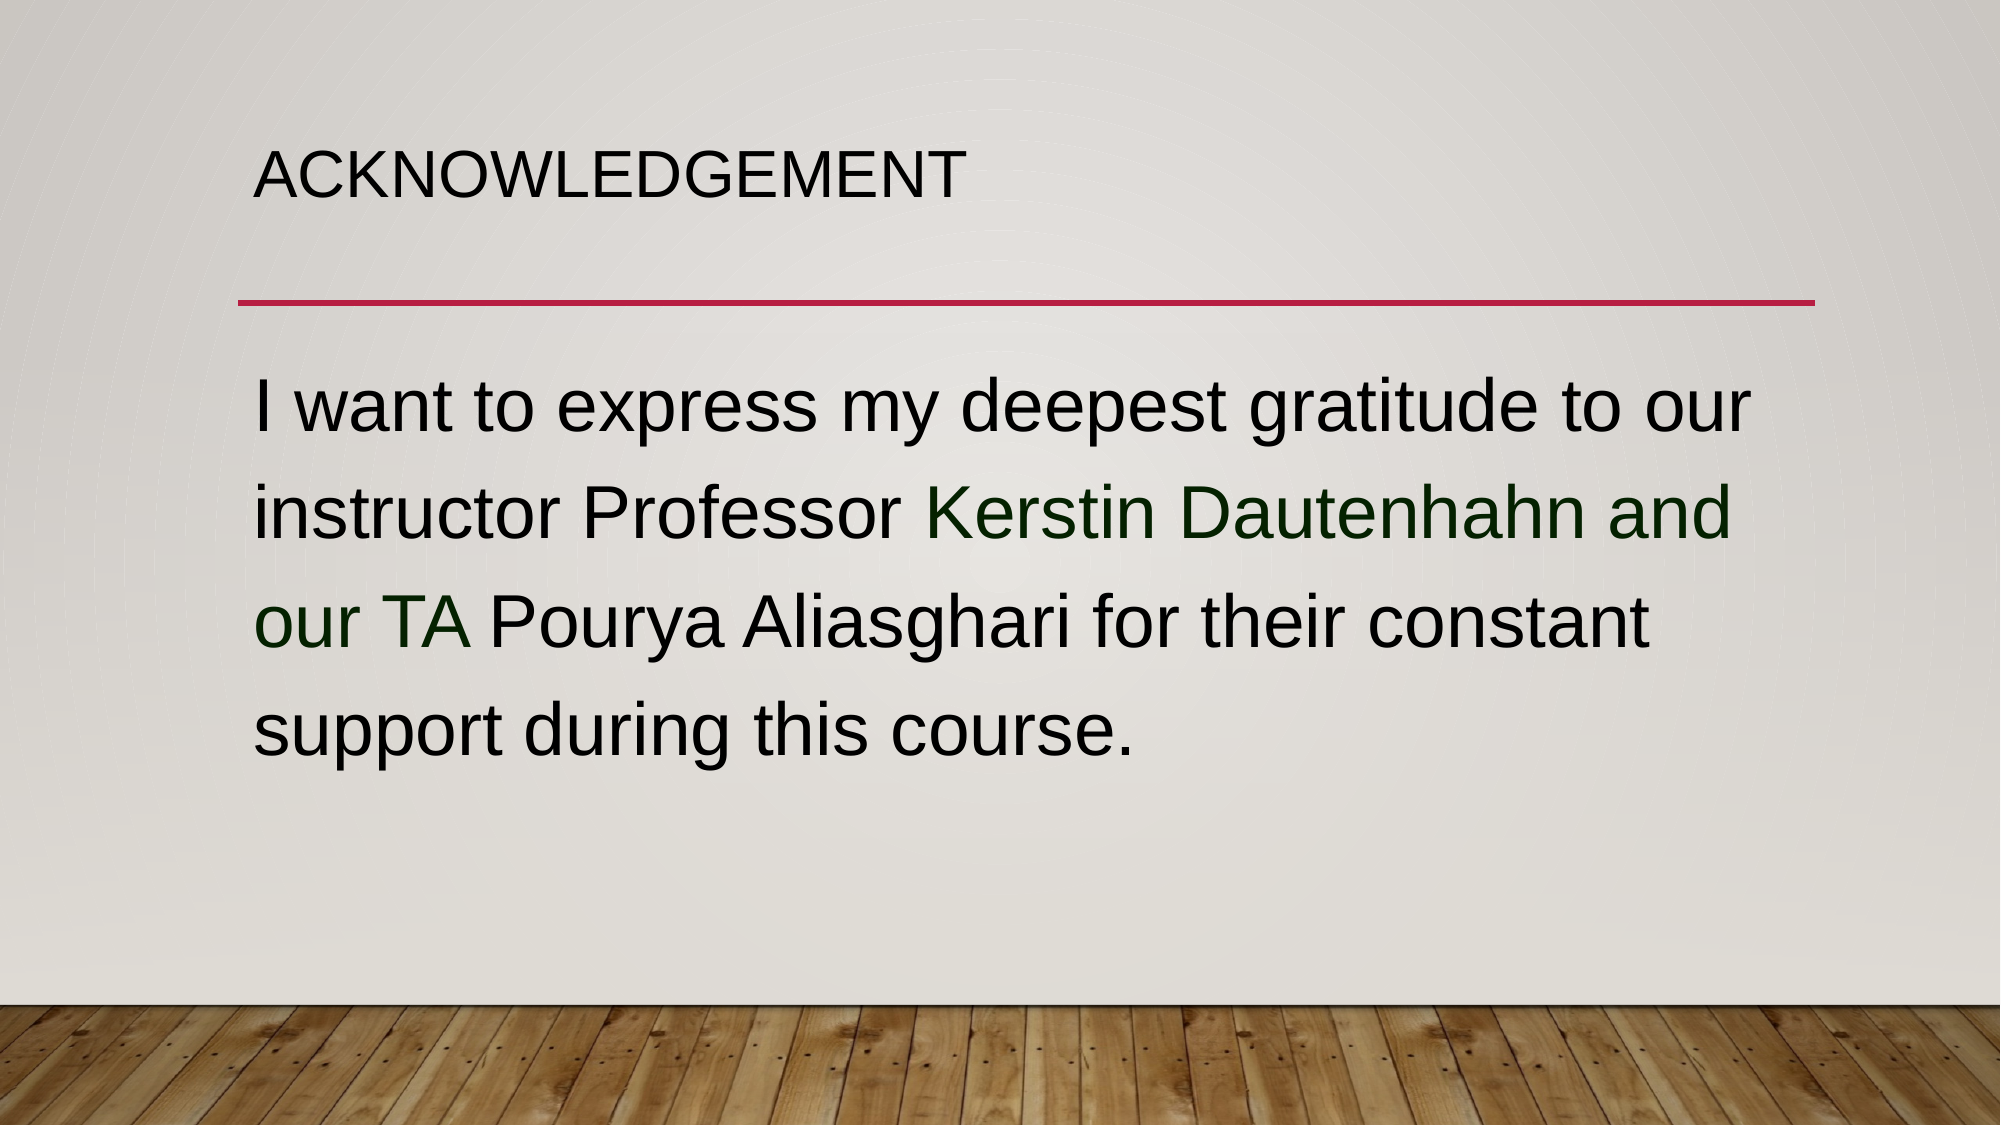

# acknowledgement
I want to express my deepest gratitude to our instructor Professor Kerstin Dautenhahn and our TA Pourya Aliasghari for their constant support during this course.